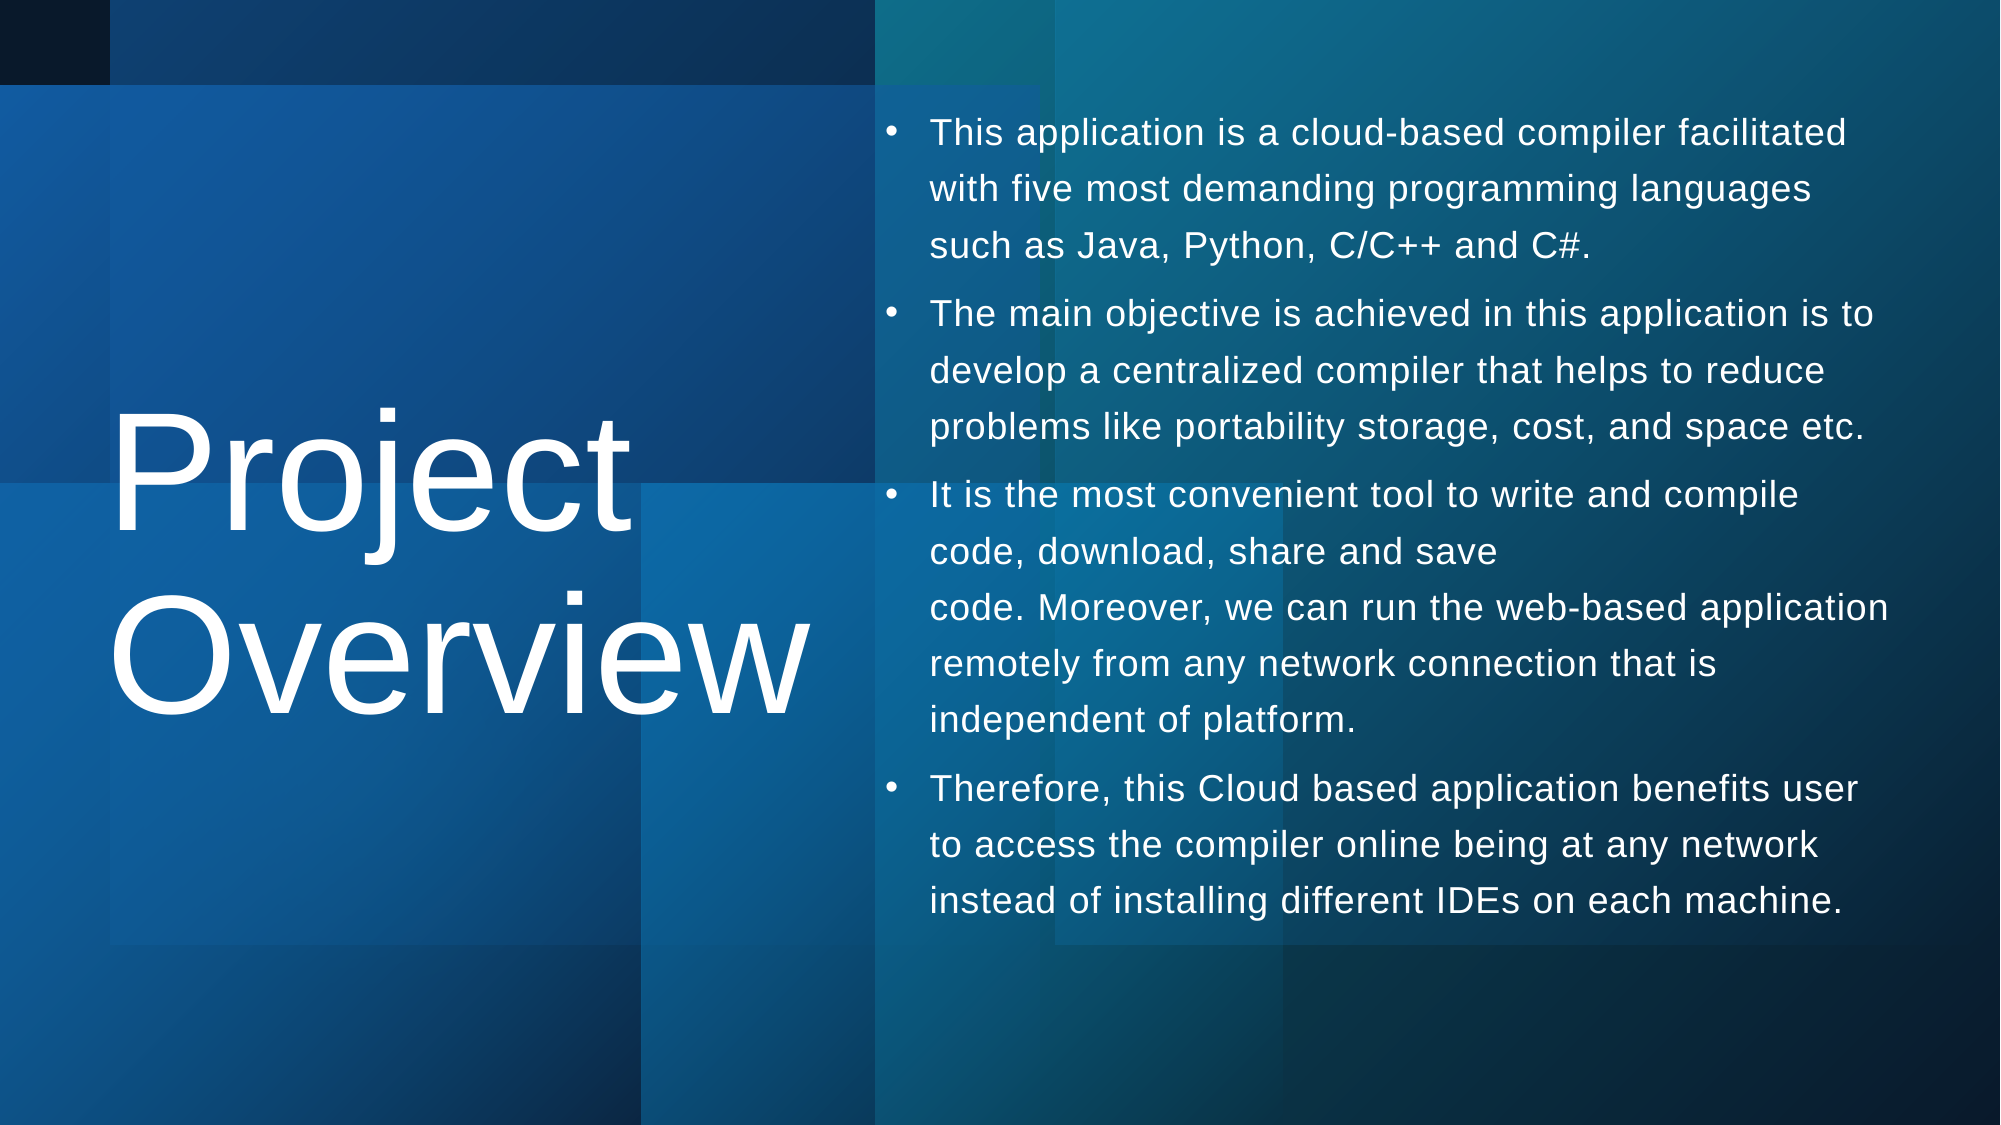

This application is a cloud-based compiler facilitated with five most demanding programming languages such as Java, Python, C/C++ and C#.
The main objective is achieved in this application is to develop a centralized compiler that helps to reduce problems like portability storage, cost, and space etc.
It is the most convenient tool to write and compile code, download, share and save code. Moreover, we can run the web-based application remotely from any network connection that is independent of platform.
Therefore, this Cloud based application benefits user to access the compiler online being at any network instead of installing different IDEs on each machine.
# Project Overview